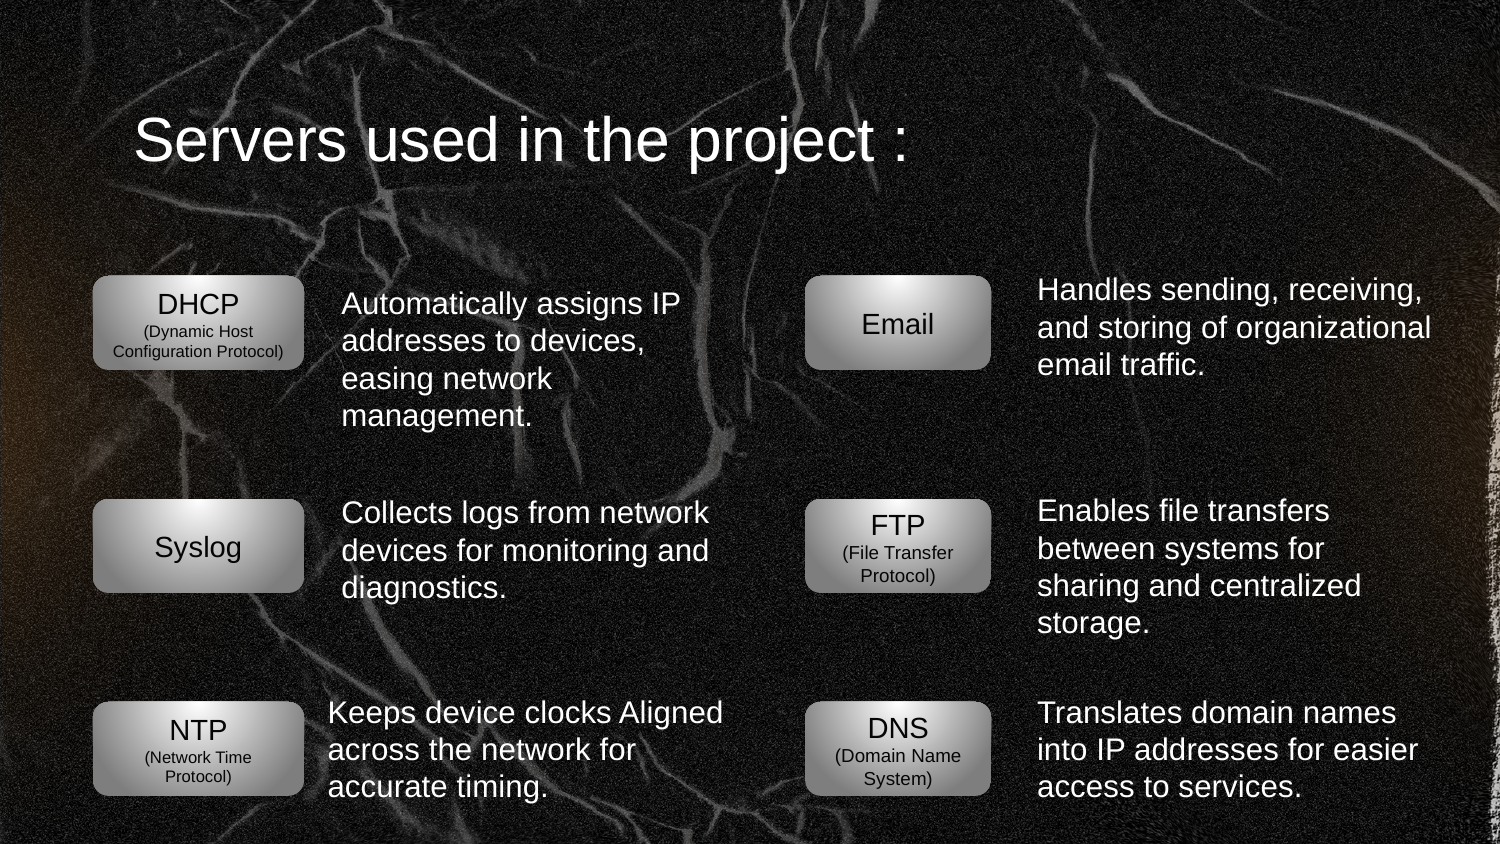

# Servers used in the project :
Handles sending, receiving, and storing of organizational email traffic.
DHCP
(Dynamic Host Configuration Protocol)
Automatically assigns IP addresses to devices, easing network management.
Email
Enables file transfers between systems for sharing and centralized storage.
Collects logs from network devices for monitoring and diagnostics.
Syslog
FTP
(File Transfer Protocol)
Keeps device clocks Aligned across the network for accurate timing.
Translates domain names into IP addresses for easier access to services.
NTP
(Network Time Protocol)
DNS
(Domain Name System)